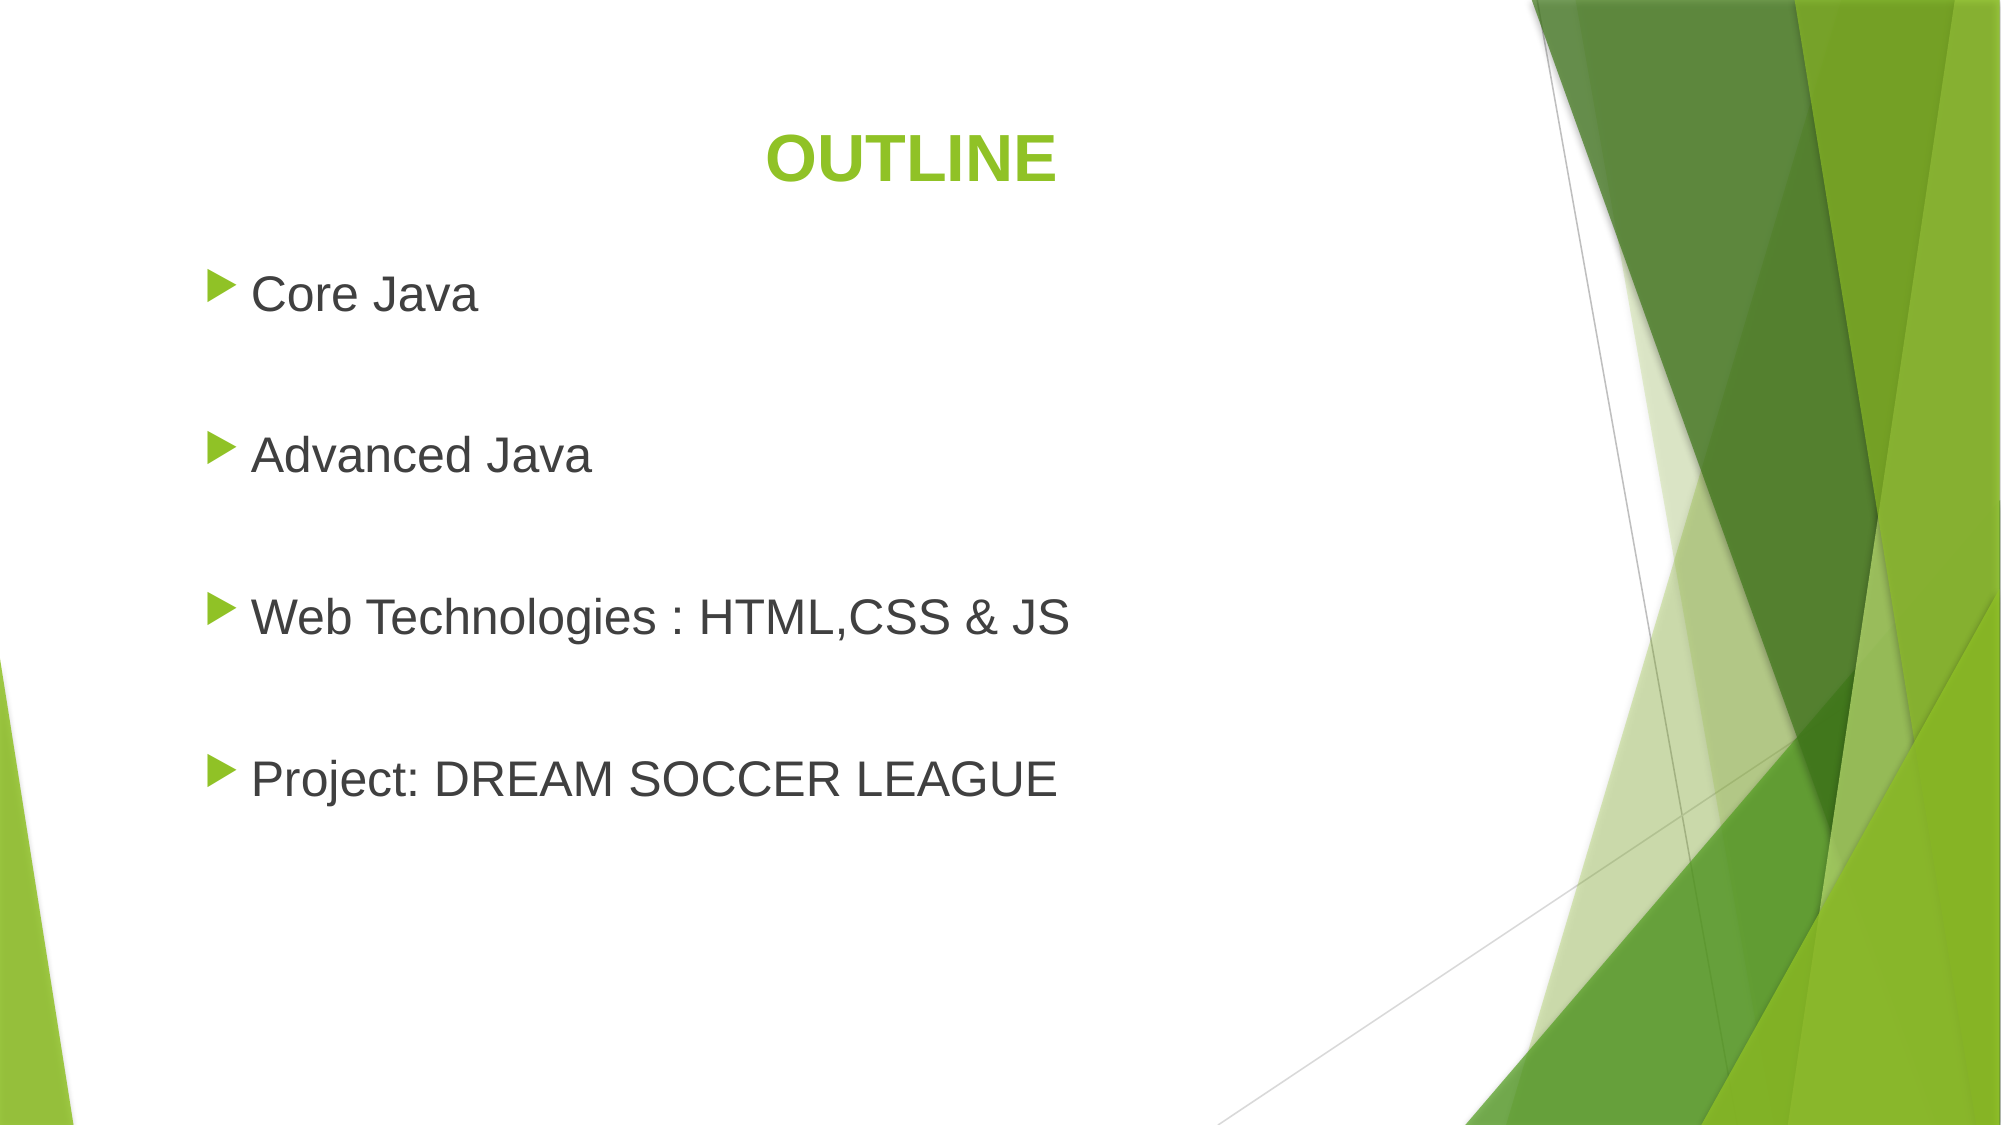

# OUTLINE
Core Java

Advanced Java

Web Technologies : HTML,CSS & JS

Project: DREAM SOCCER LEAGUE